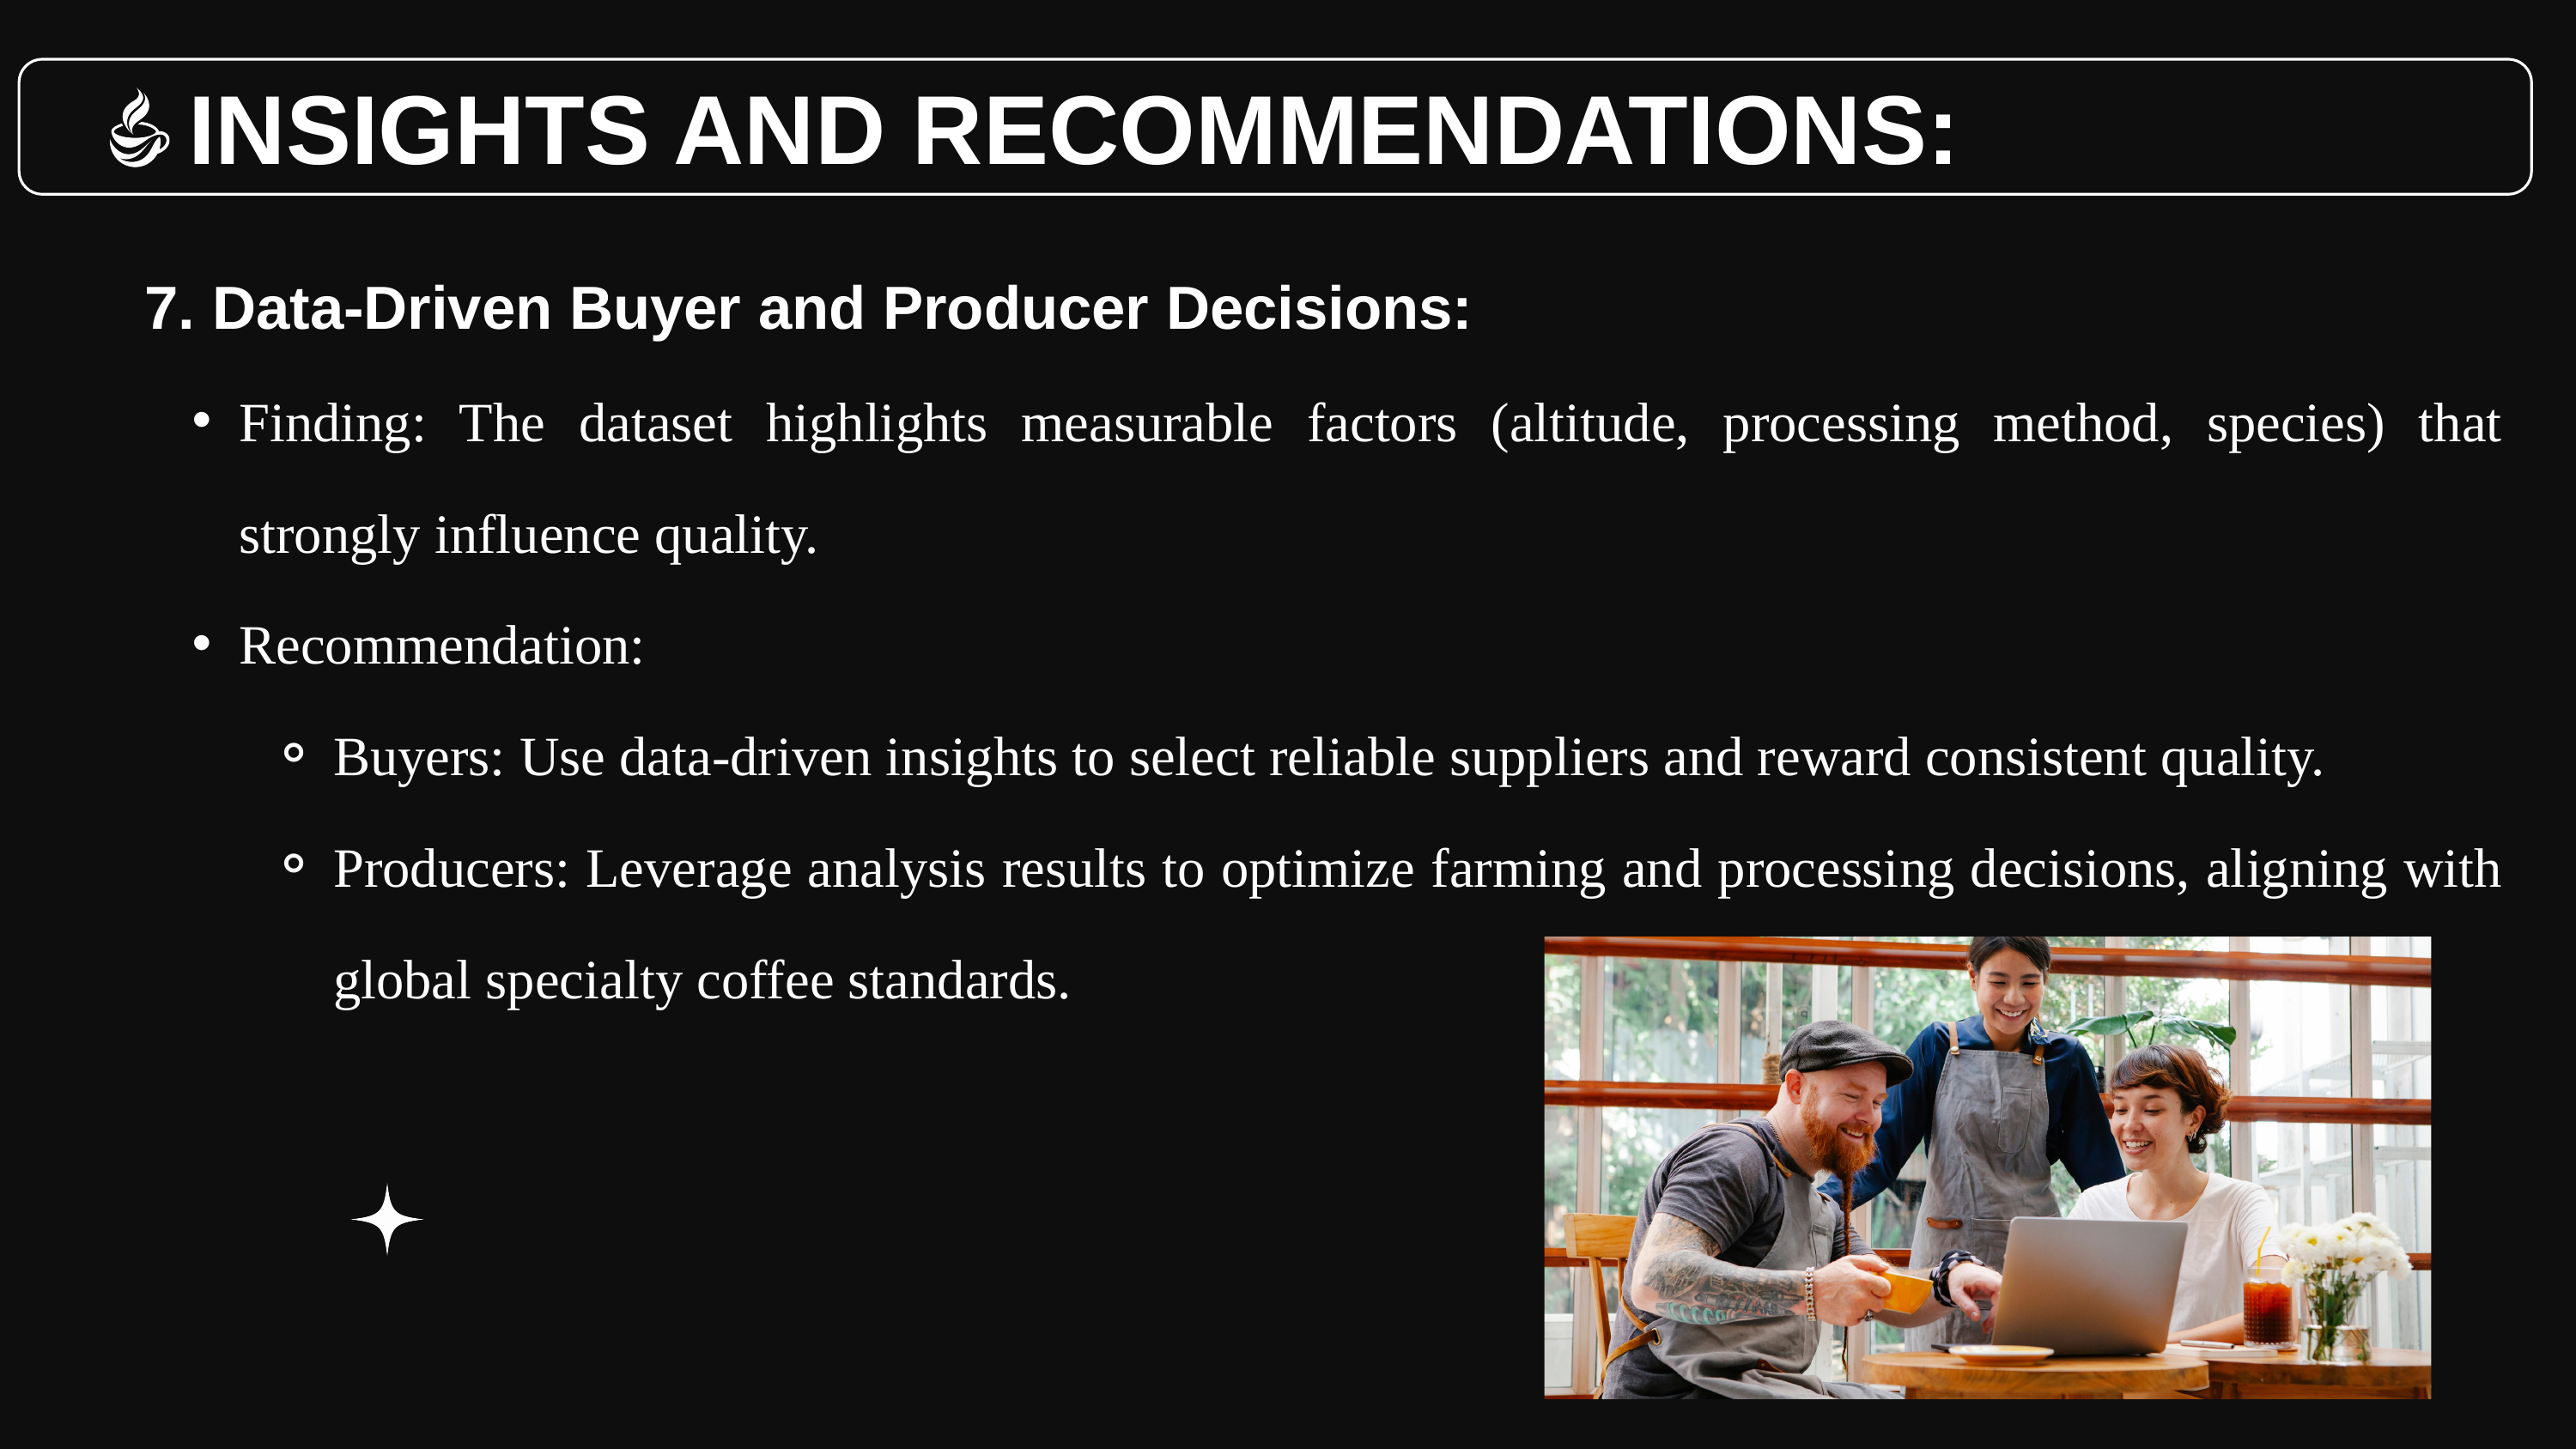

INSIGHTS AND RECOMMENDATIONS:
7. Data-Driven Buyer and Producer Decisions:
Finding: The dataset highlights measurable factors (altitude, processing method, species) that strongly influence quality.
Recommendation:
Buyers: Use data-driven insights to select reliable suppliers and reward consistent quality.
Producers: Leverage analysis results to optimize farming and processing decisions, aligning with global specialty coffee standards.